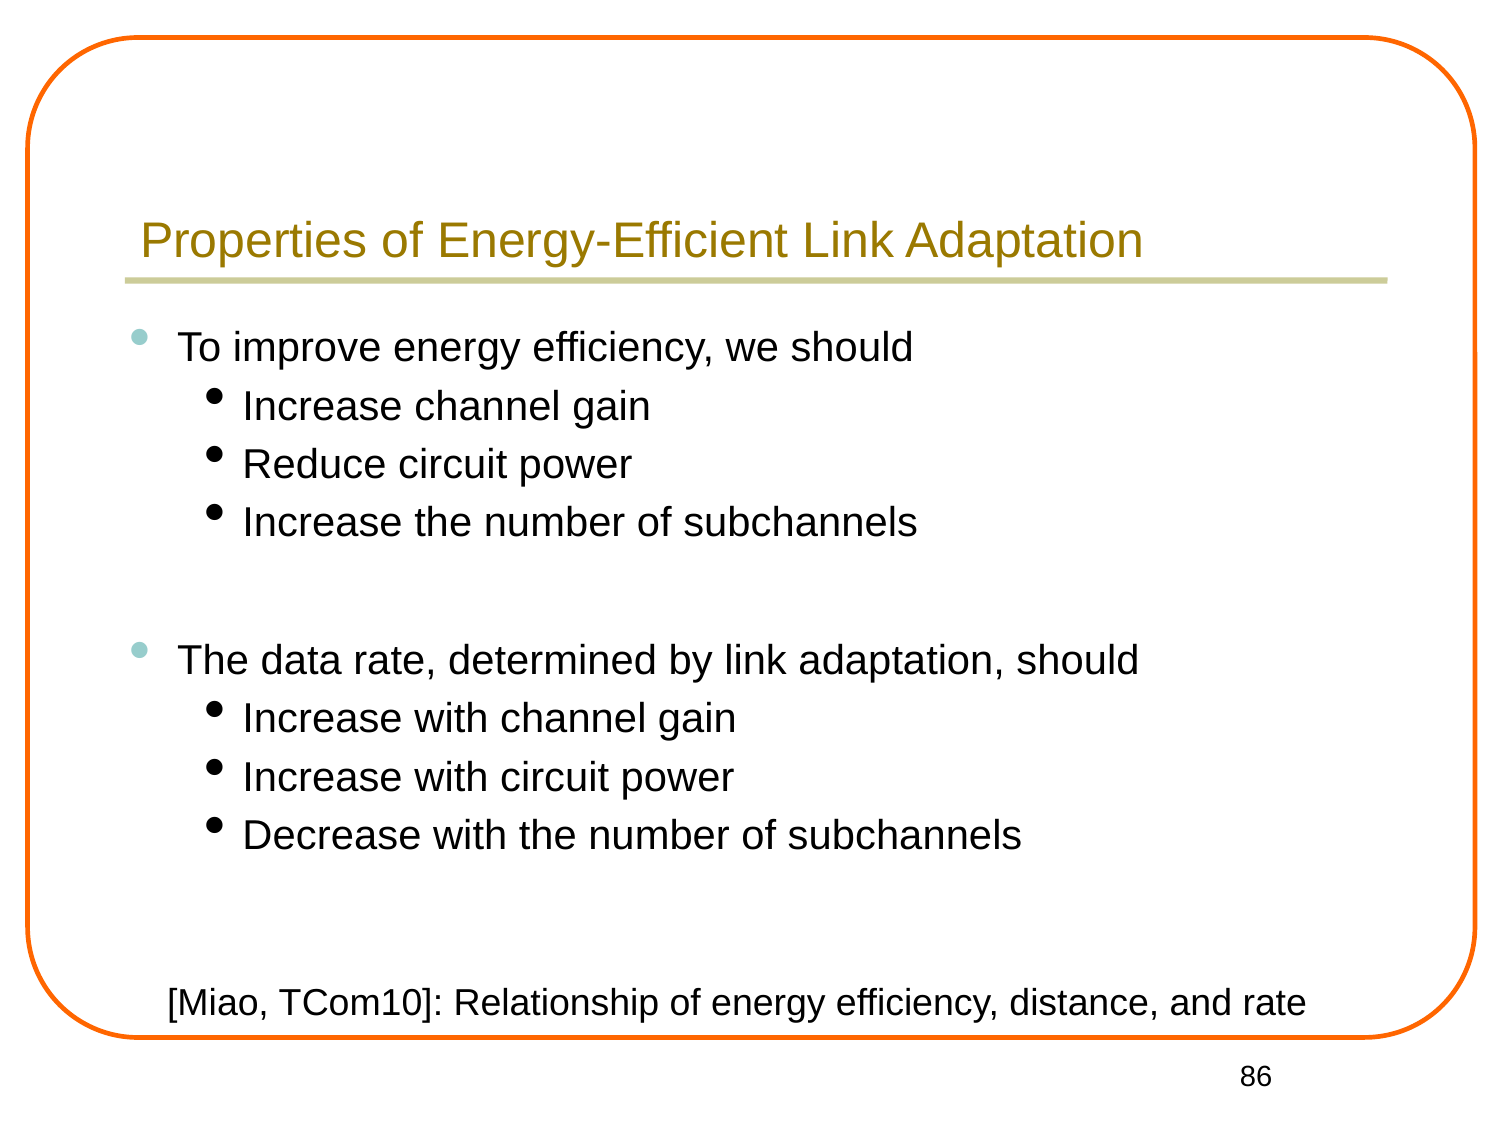

# Properties of Energy-Efficient Link Adaptation
To improve energy efficiency, we should
Increase channel gain
Reduce circuit power
Increase the number of subchannels

The data rate, determined by link adaptation, should
Increase with channel gain
Increase with circuit power
Decrease with the number of subchannels
[Miao, TCom10]: Relationship of energy efficiency, distance, and rate
86